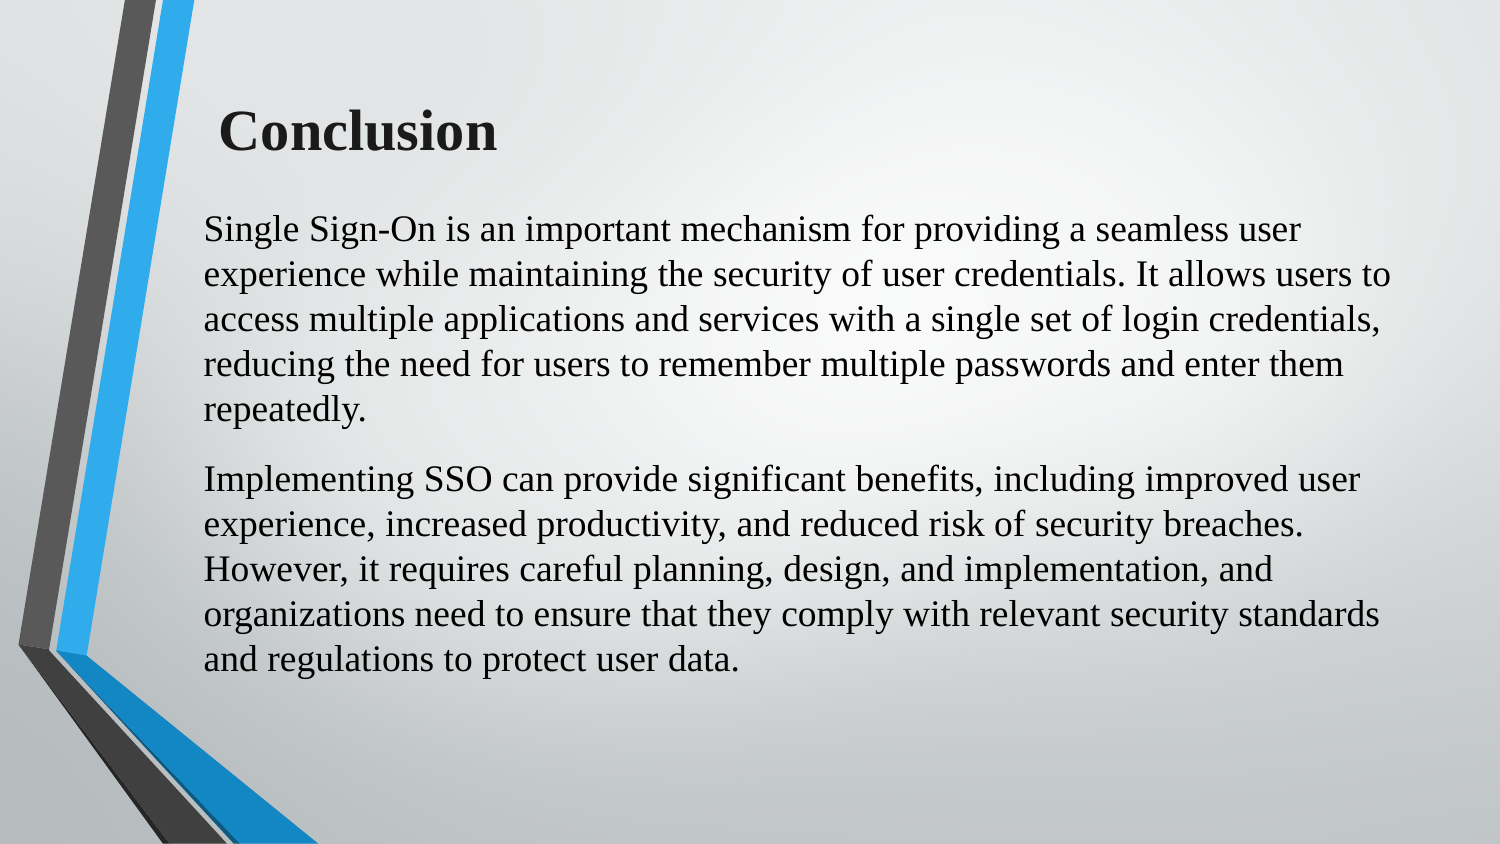

# Conclusion

Single Sign-On is an important mechanism for providing a seamless user experience while maintaining the security of user credentials. It allows users to access multiple applications and services with a single set of login credentials, reducing the need for users to remember multiple passwords and enter them repeatedly.
Implementing SSO can provide significant benefits, including improved user experience, increased productivity, and reduced risk of security breaches. However, it requires careful planning, design, and implementation, and organizations need to ensure that they comply with relevant security standards and regulations to protect user data.